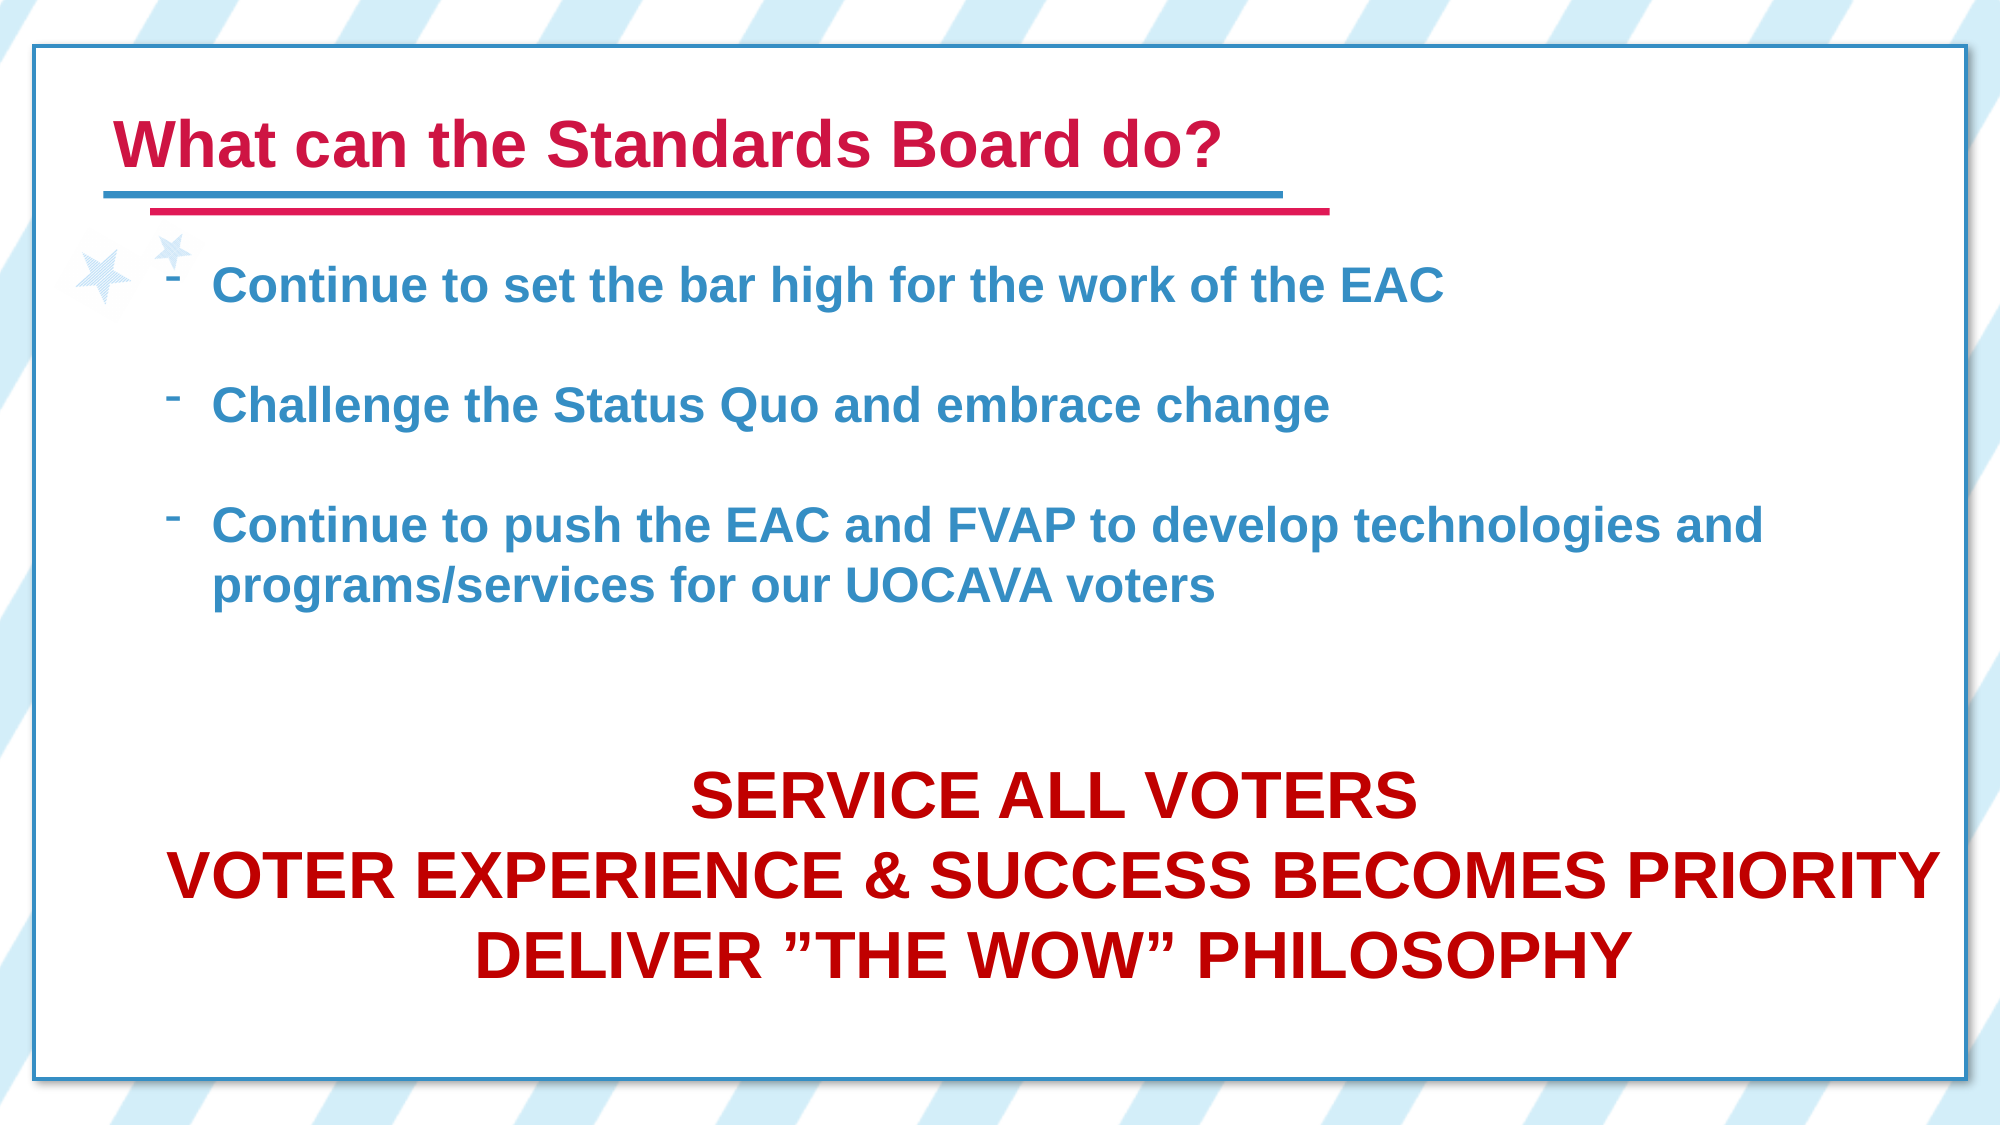

# What can the Standards Board do?
Continue to set the bar high for the work of the EAC

Challenge the Status Quo and embrace change

Continue to push the EAC and FVAP to develop technologies and programs/services for our UOCAVA voters

SERVICE ALL VOTERS
VOTER EXPERIENCE & SUCCESS BECOMES PRIORITY
DELIVER ”THE WOW” PHILOSOPHY